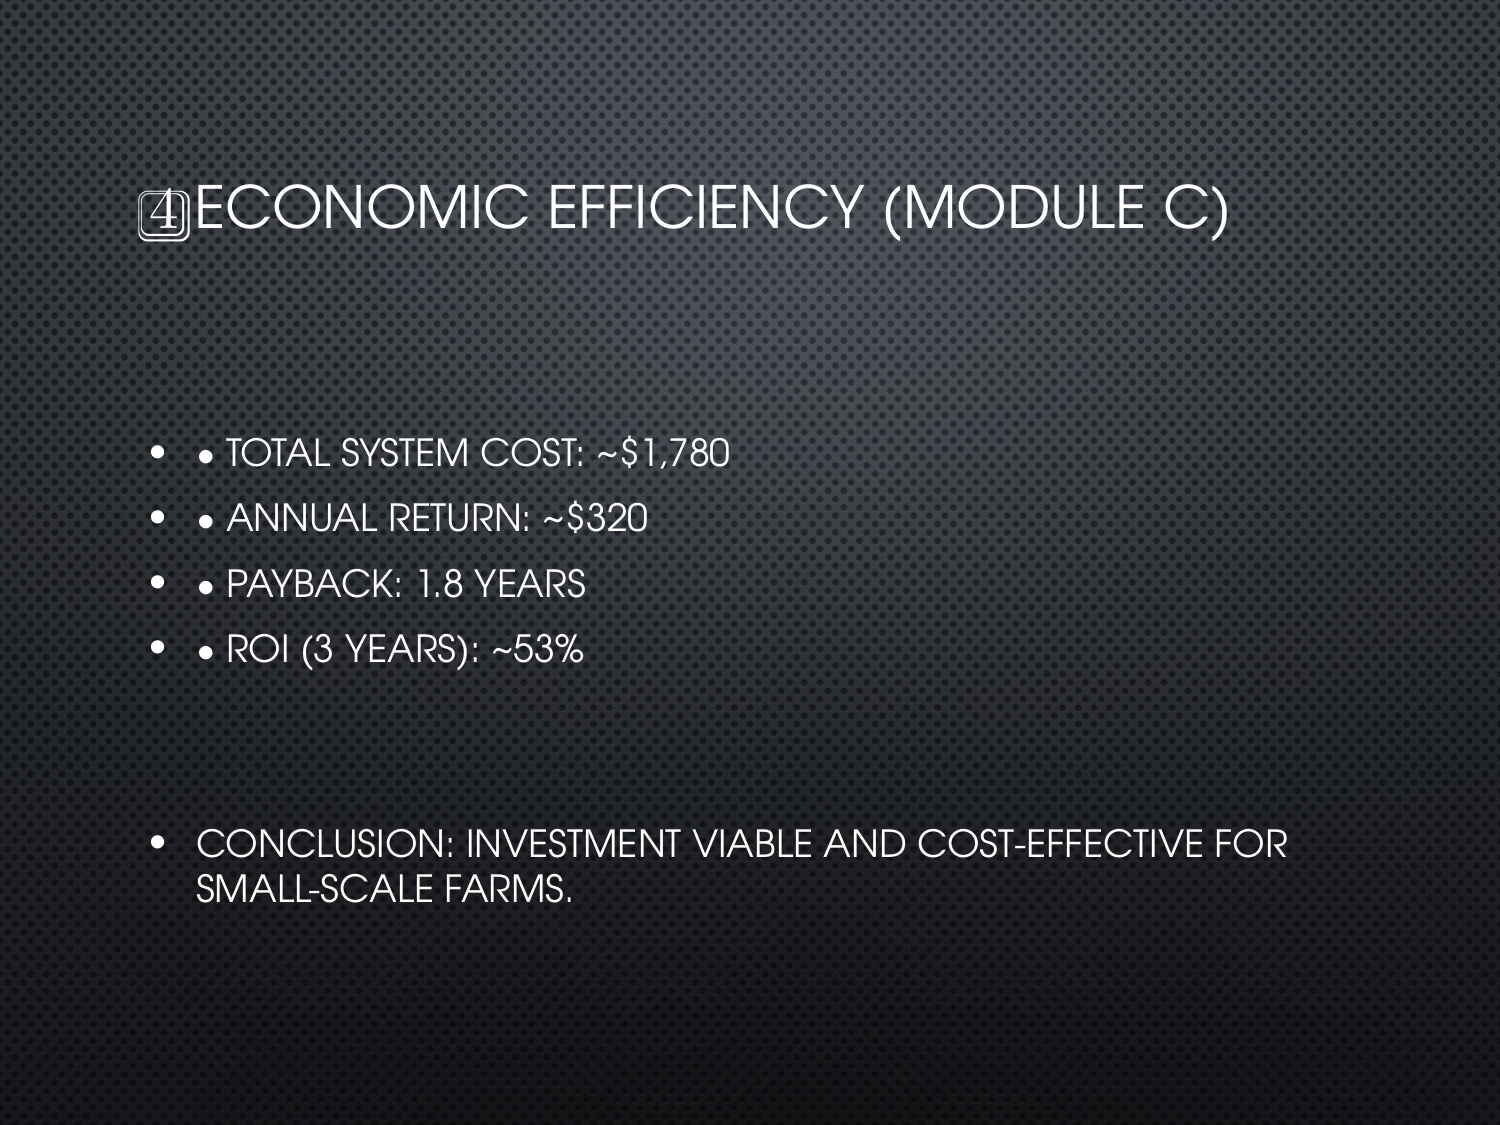

# 4️⃣ Economic Efficiency (Module C)
• Total system cost: ~$1,780
• Annual return: ~$320
• Payback: 1.8 years
• ROI (3 years): ~53%

Conclusion: Investment viable and cost-effective for small-scale farms.